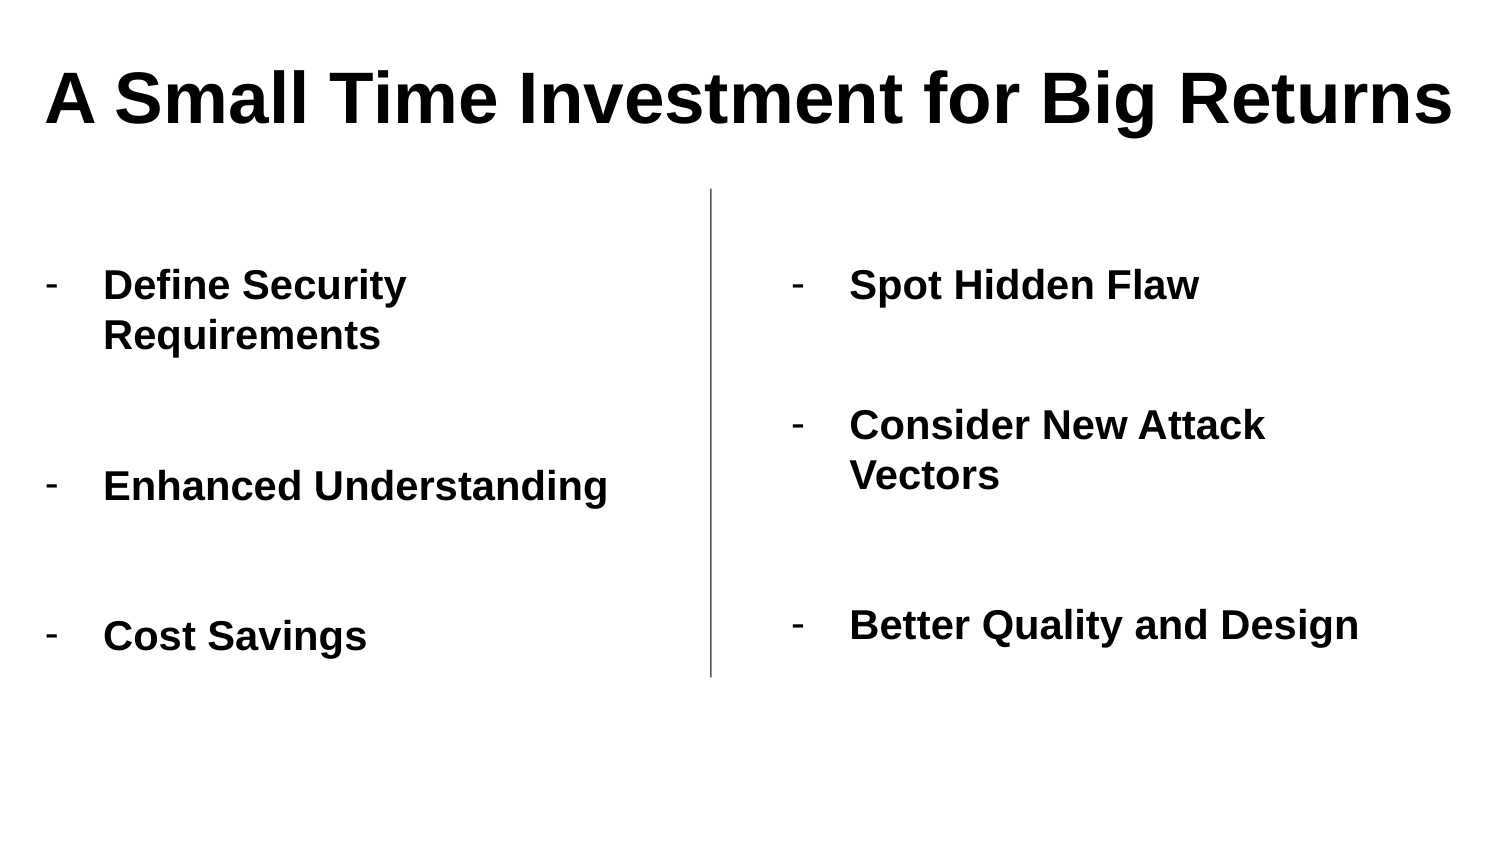

A Small Time Investment for Big Returns

Spot Hidden Flaw

Consider New Attack Vectors

Better Quality and Design

Define Security Requirements

Enhanced Understanding

Cost Savings